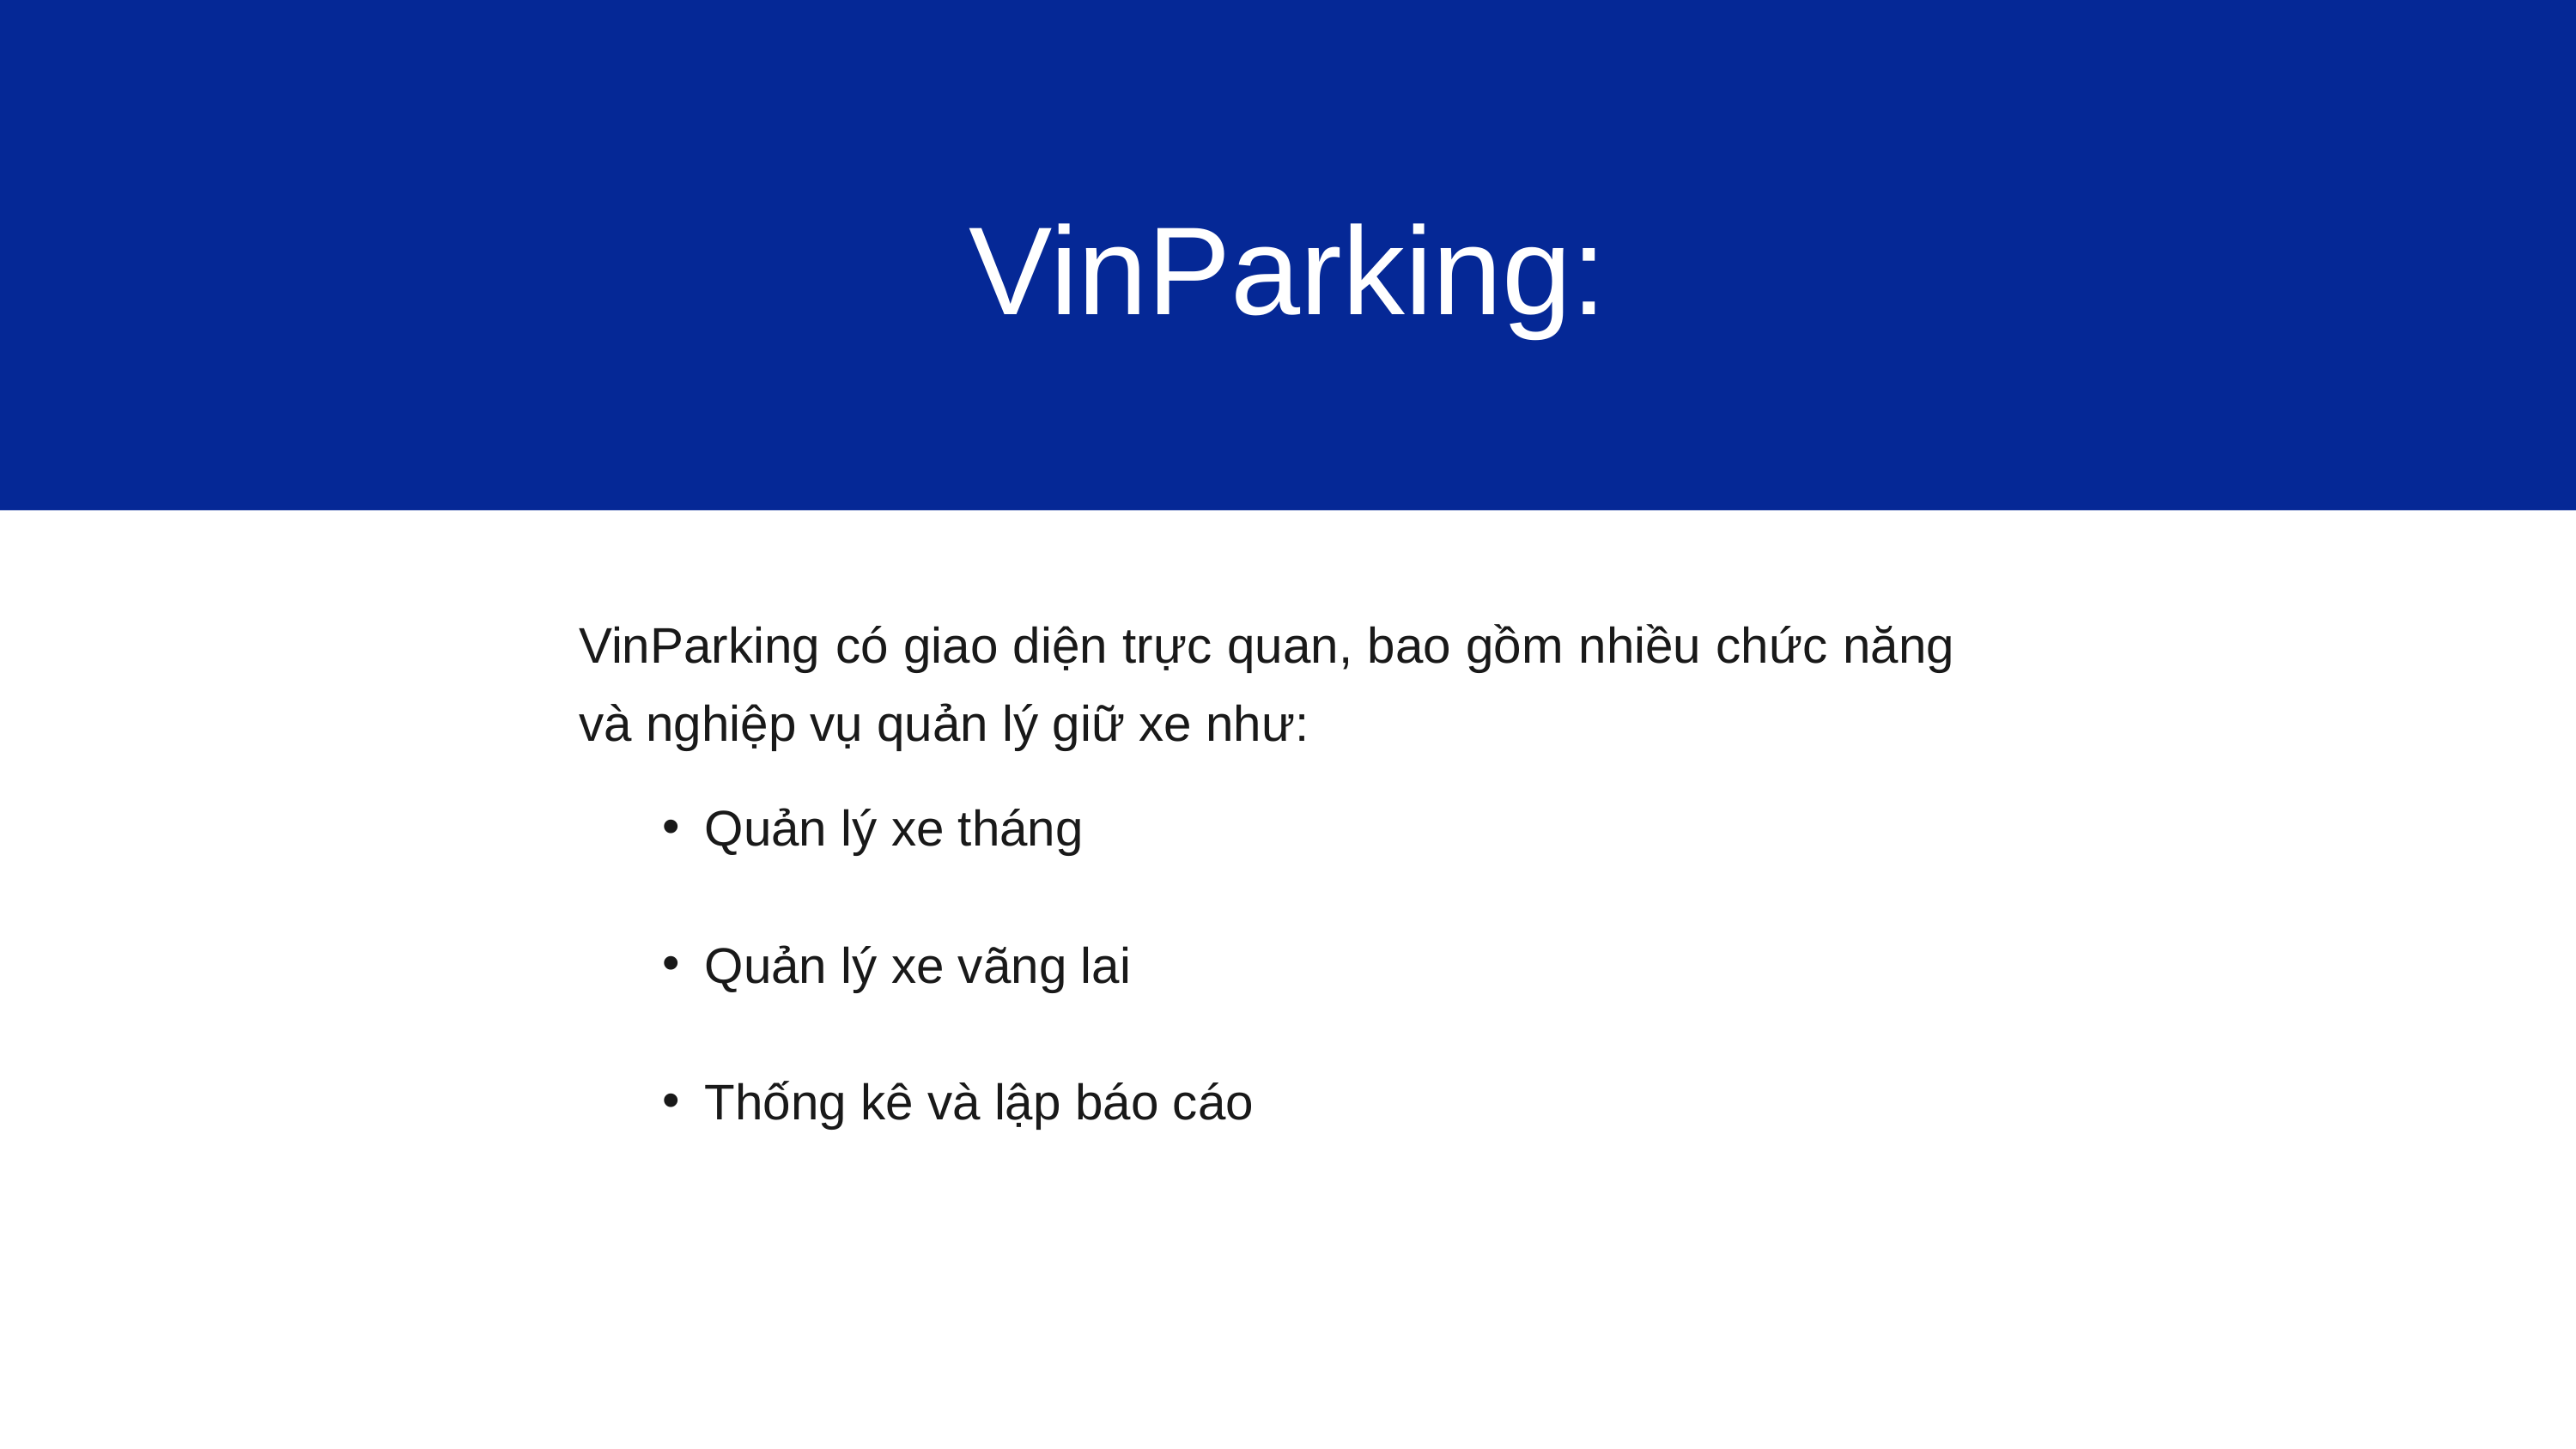

VinParking:
VinParking có giao diện trực quan, bao gồm nhiều chức năng và nghiệp vụ quản lý giữ xe như:
Quản lý xe tháng
Quản lý xe vãng lai
Thống kê và lập báo cáo